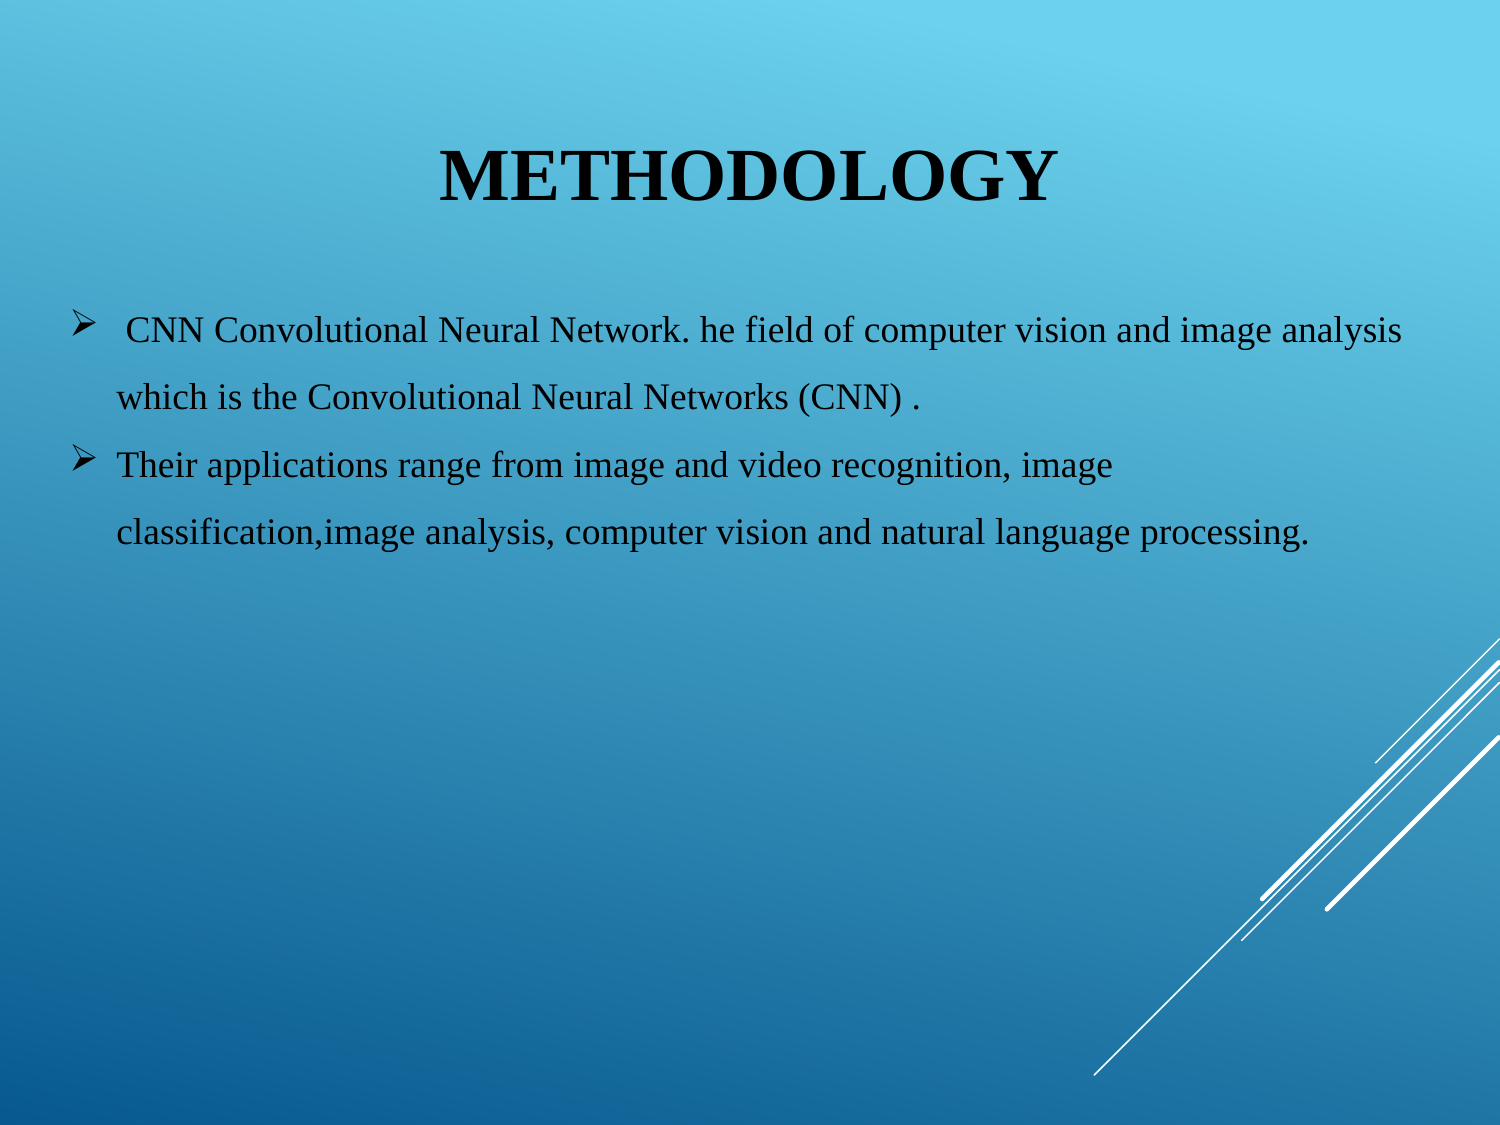

# Methodology
 CNN Convolutional Neural Network. he field of computer vision and image analysis which is the Convolutional Neural Networks (CNN) .
Their applications range from image and video recognition, image classification,image analysis, computer vision and natural language processing.